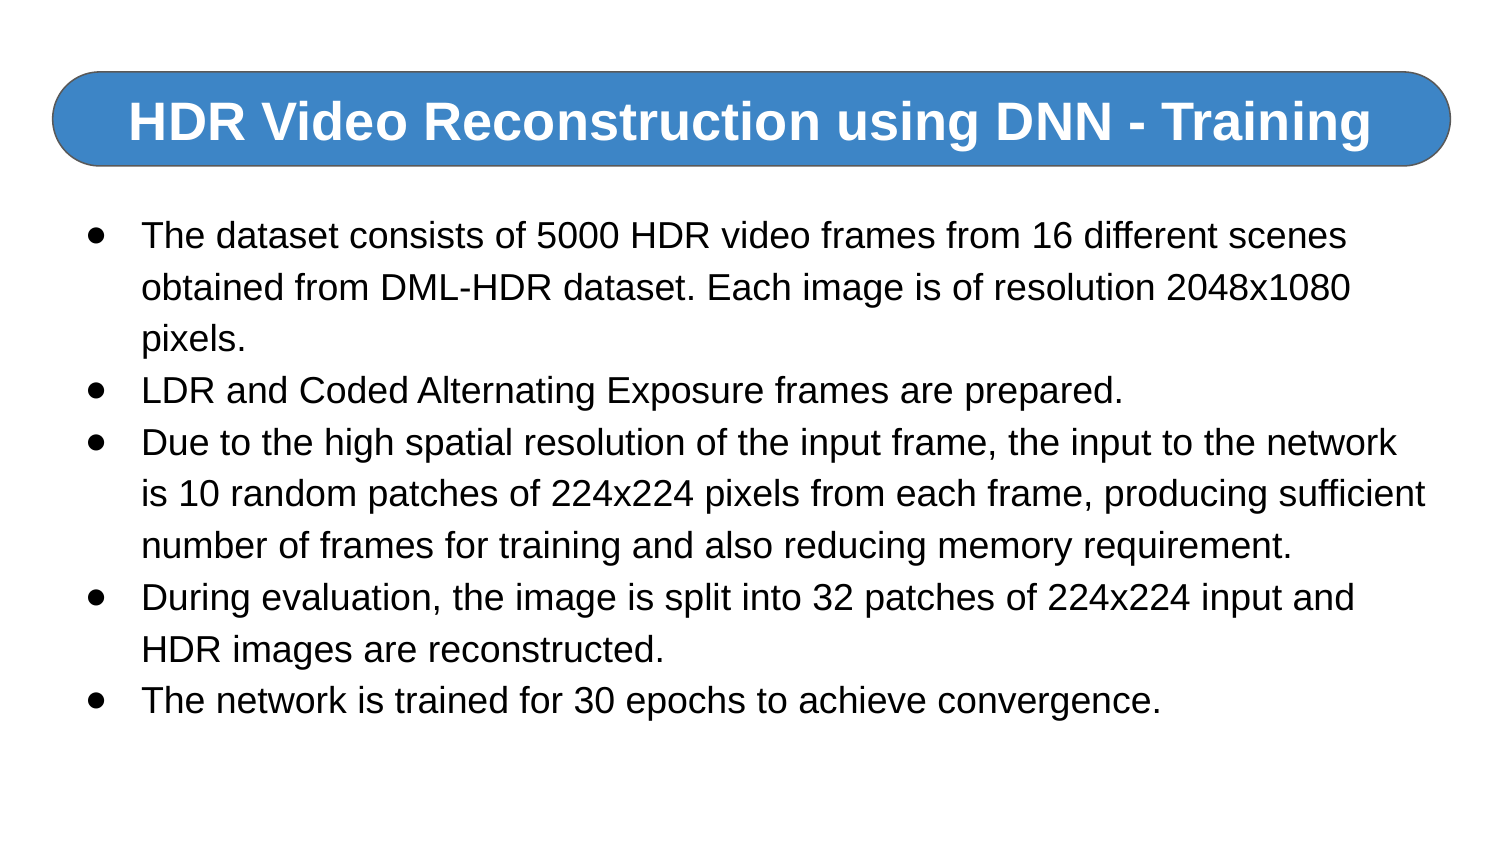

HDR Video Reconstruction using DNN - Training
#
The dataset consists of 5000 HDR video frames from 16 different scenes obtained from DML-HDR dataset. Each image is of resolution 2048x1080 pixels.
LDR and Coded Alternating Exposure frames are prepared.
Due to the high spatial resolution of the input frame, the input to the network is 10 random patches of 224x224 pixels from each frame, producing sufficient number of frames for training and also reducing memory requirement.
During evaluation, the image is split into 32 patches of 224x224 input and HDR images are reconstructed.
The network is trained for 30 epochs to achieve convergence.